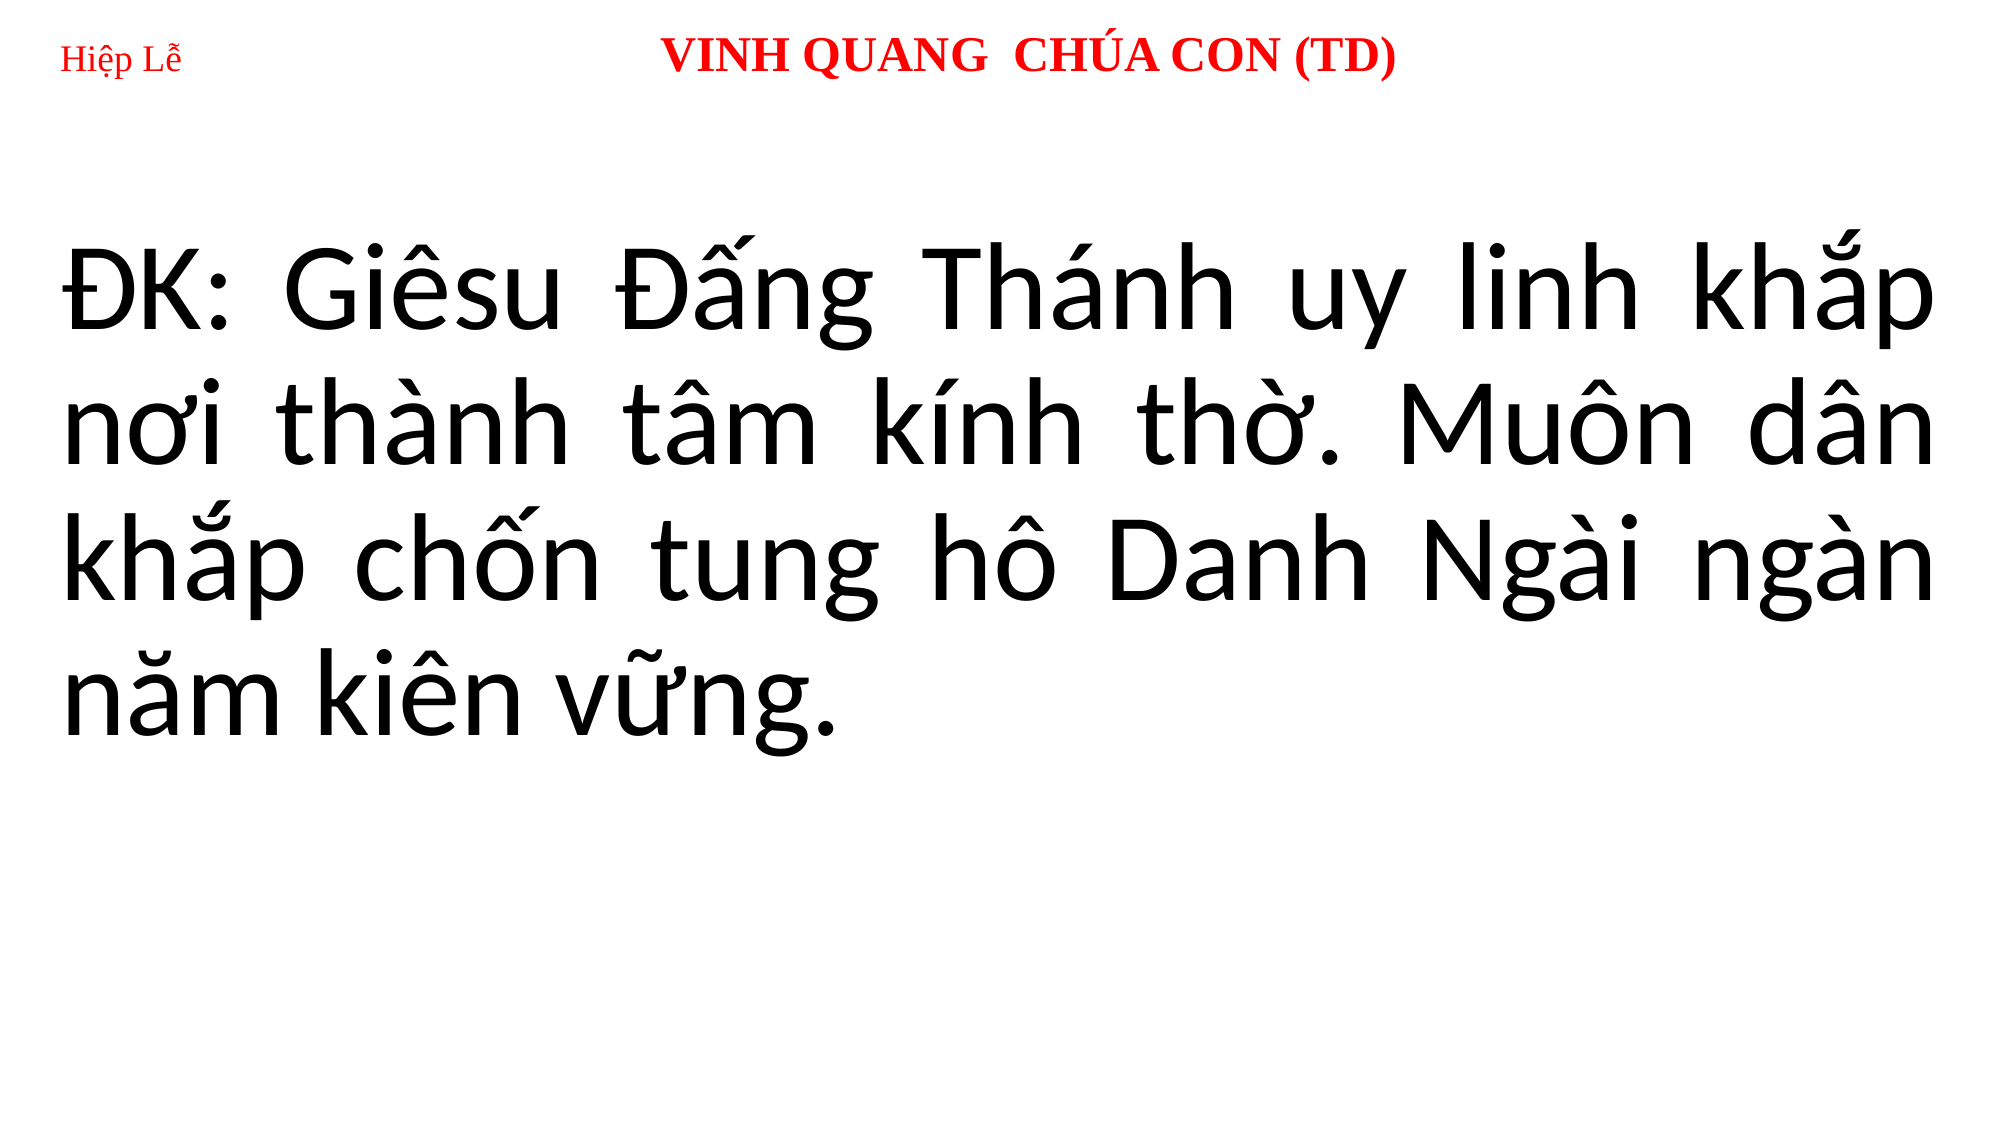

# Hiệp Lễ             			VINH QUANG  CHÚA CON (TD)
ĐK: Giêsu Đấng Thánh uy linh khắp nơi thành tâm kính thờ. Muôn dân khắp chốn tung hô Danh Ngài ngàn năm kiên vững.